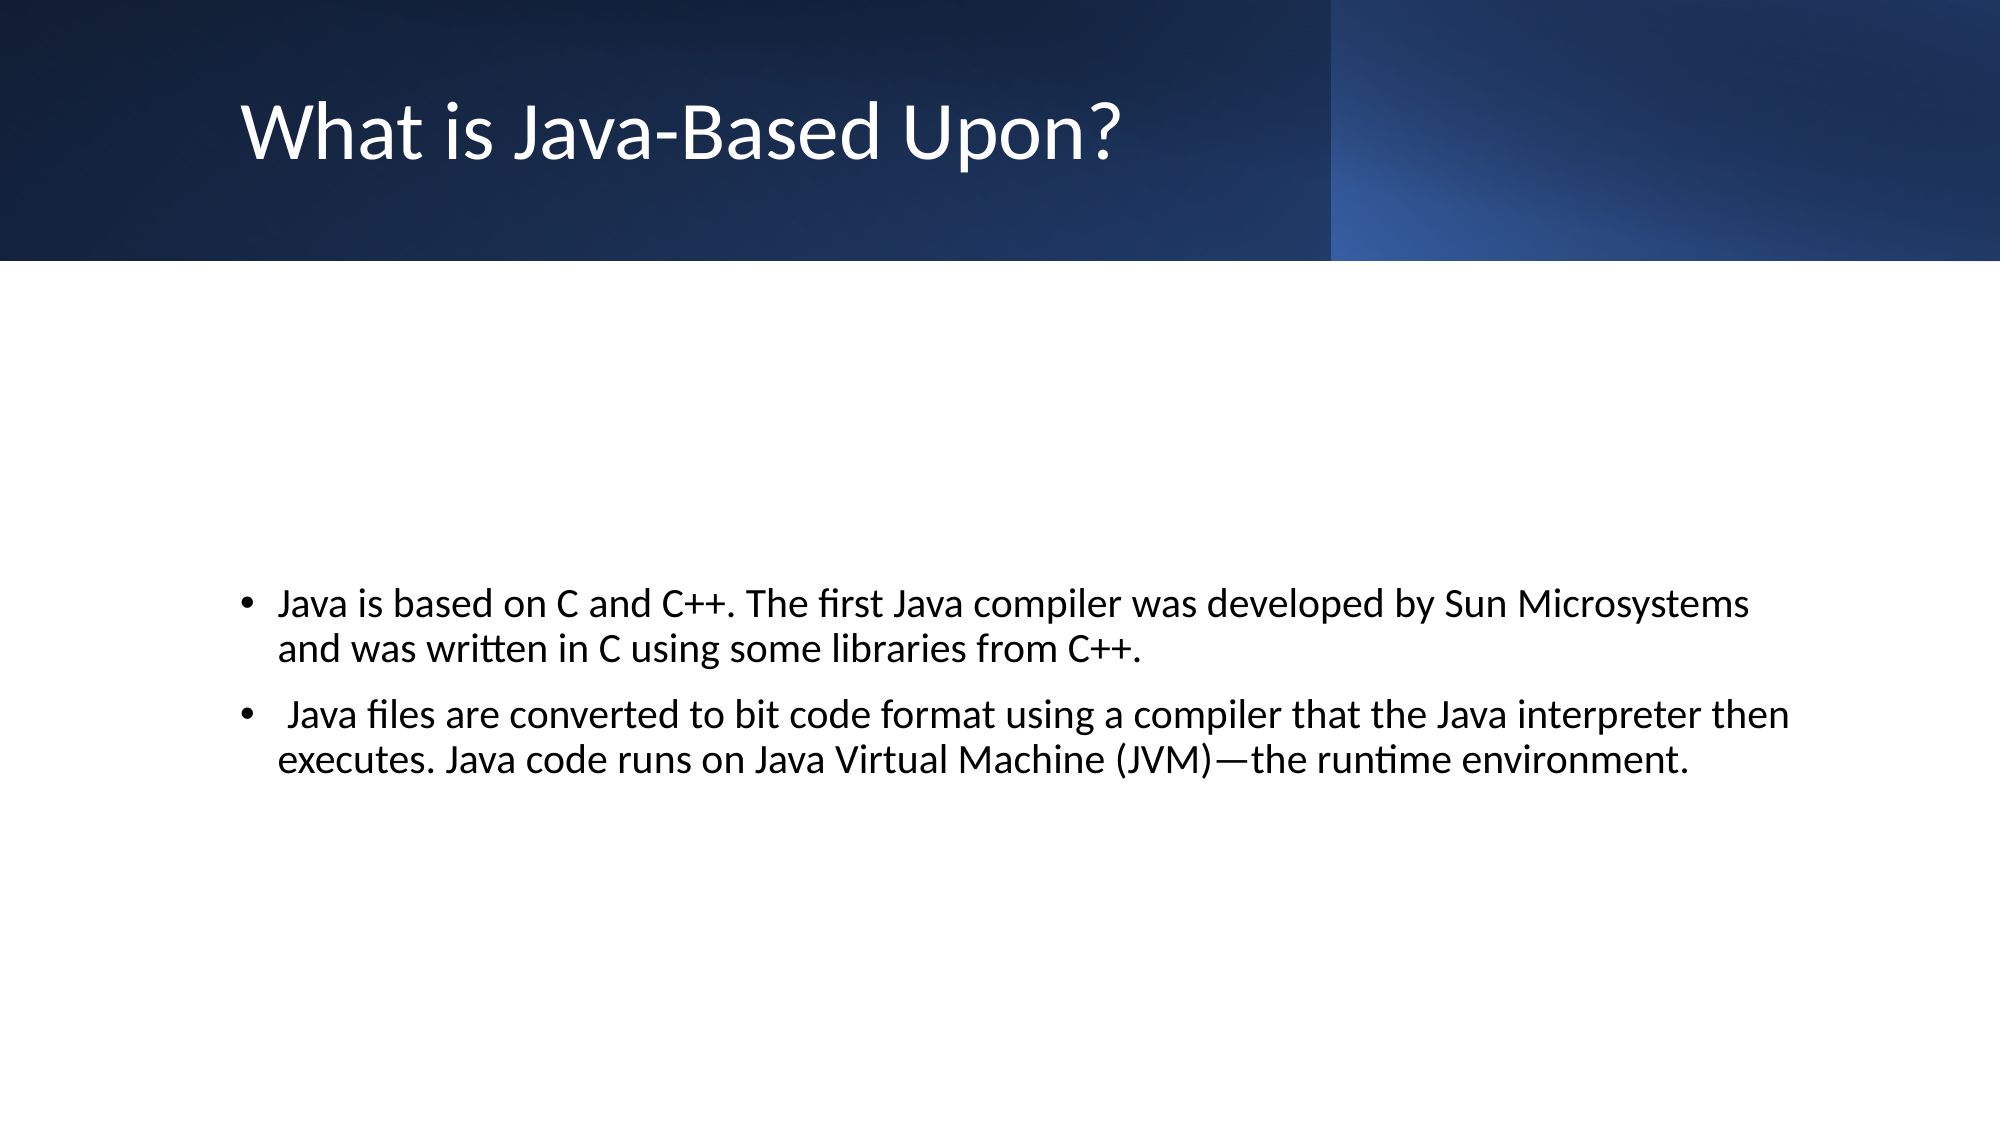

# What is Java-Based Upon?
Java is based on C and C++. The first Java compiler was developed by Sun Microsystems and was written in C using some libraries from C++.
 Java files are converted to bit code format using a compiler that the Java interpreter then executes. Java code runs on Java Virtual Machine (JVM)—the runtime environment.